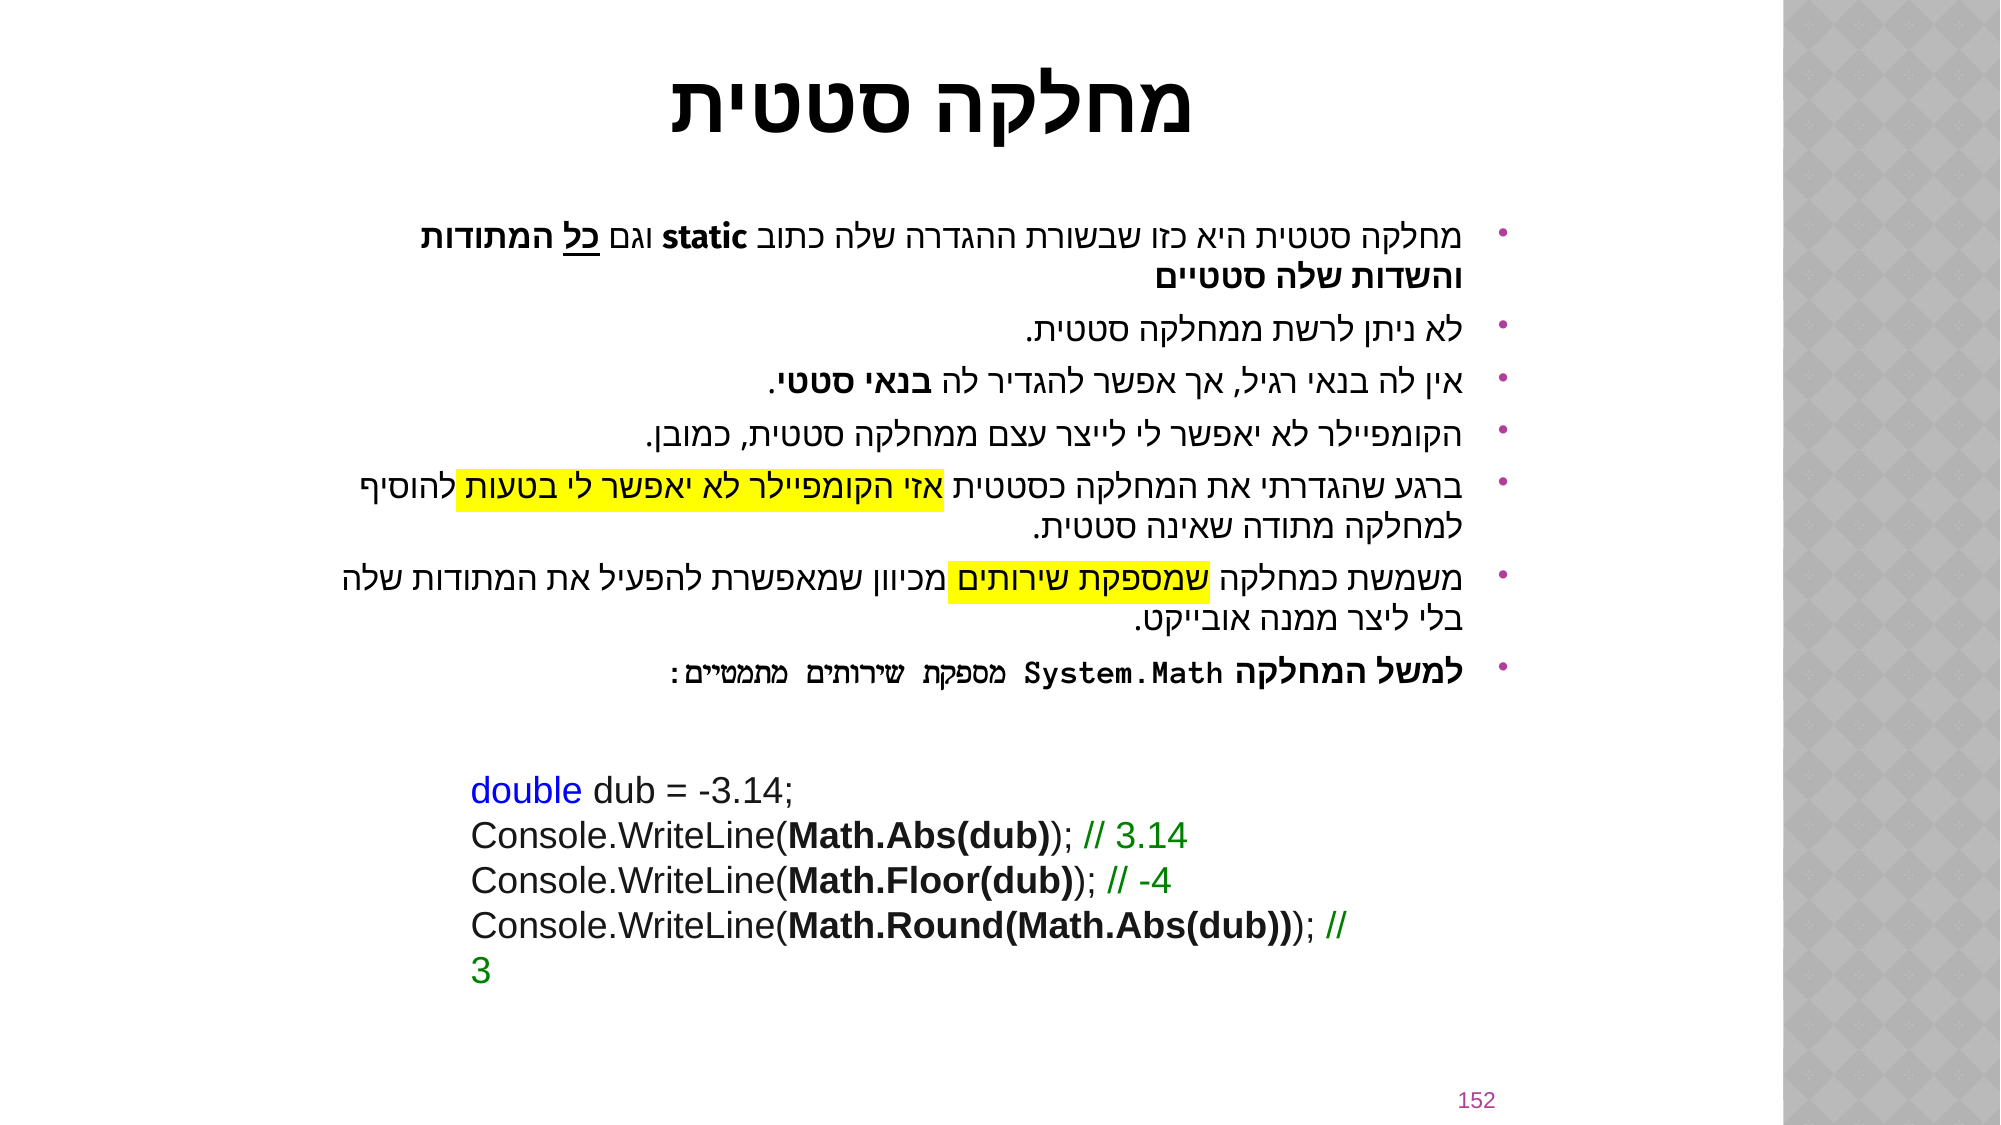

# מחלקה סטטית
מחלקה סטטית היא כזו שבשורת ההגדרה שלה כתוב static וגם כל המתודות והשדות שלה סטטיים
לא ניתן לרשת ממחלקה סטטית.
אין לה בנאי רגיל, אך אפשר להגדיר לה בנאי סטטי.
הקומפיילר לא יאפשר לי לייצר עצם ממחלקה סטטית, כמובן.
ברגע שהגדרתי את המחלקה כסטטית אזי הקומפיילר לא יאפשר לי בטעות להוסיף למחלקה מתודה שאינה סטטית.
משמשת כמחלקה שמספקת שירותים מכיוון שמאפשרת להפעיל את המתודות שלה בלי ליצר ממנה אובייקט.
למשל המחלקה System.Math מספקת שירותים מתמטיים:
double dub = -3.14;
Console.WriteLine(Math.Abs(dub)); // 3.14  Console.WriteLine(Math.Floor(dub)); // -4 Console.WriteLine(Math.Round(Math.Abs(dub))); // 3
152